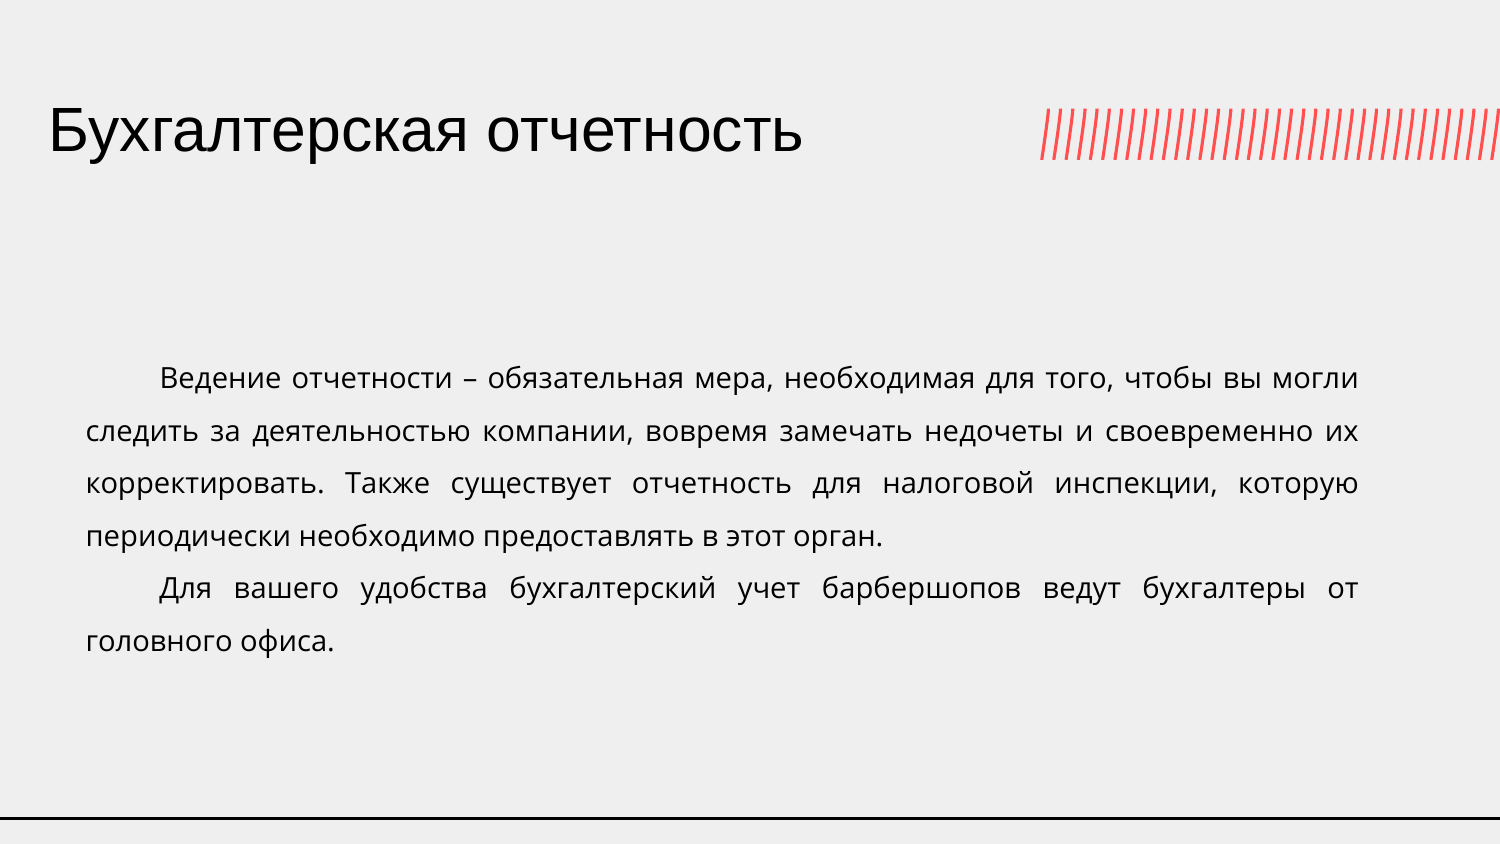

# Бухгалтерская отчетность

Ведение отчетности – обязательная мера, необходимая для того, чтобы вы могли следить за деятельностью компании, вовремя замечать недочеты и своевременно их корректировать. Также существует отчетность для налоговой инспекции, которую периодически необходимо предоставлять в этот орган.
Для вашего удобства бухгалтерский учет барбершопов ведут бухгалтеры от головного офиса.